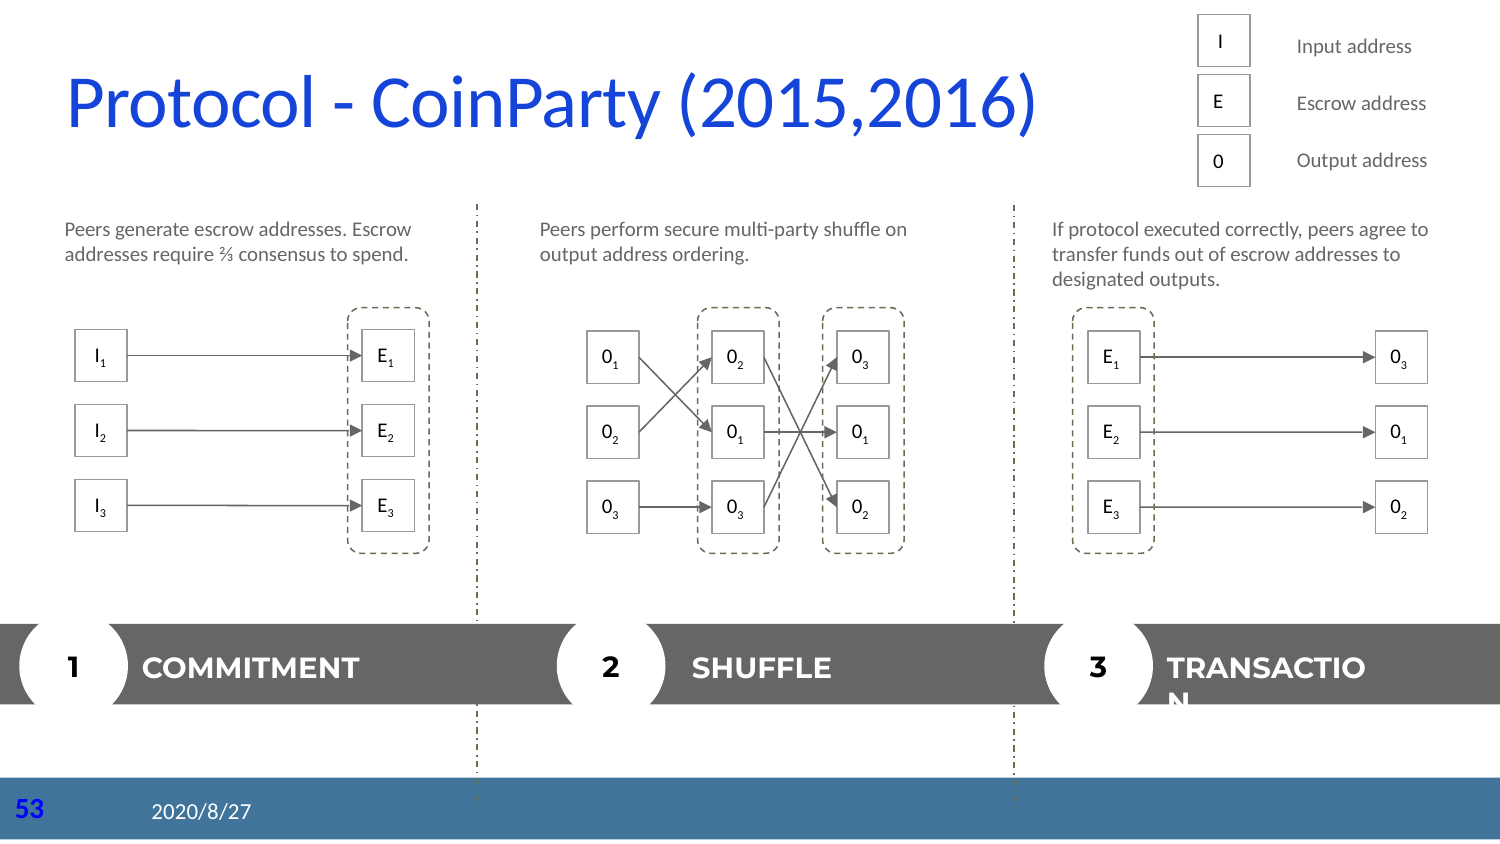

I
Input address
# Protocol - CoinParty (2015,2016)
E
Escrow address
Output address
0
If protocol executed correctly, peers agree to transfer funds out of escrow addresses to designated outputs.
Peers generate escrow addresses. Escrow addresses require ⅔ consensus to spend.
Peers perform secure multi-party shuffle on output address ordering.

 I1
E1
01
02
03
E1
03
 I2
E2
02
01
01
E2
01
 I3
E3
03
03
02
E3
02
1
2
3

COMMITMENT
SHUFFLE
TRANSACTION
2020/8/27